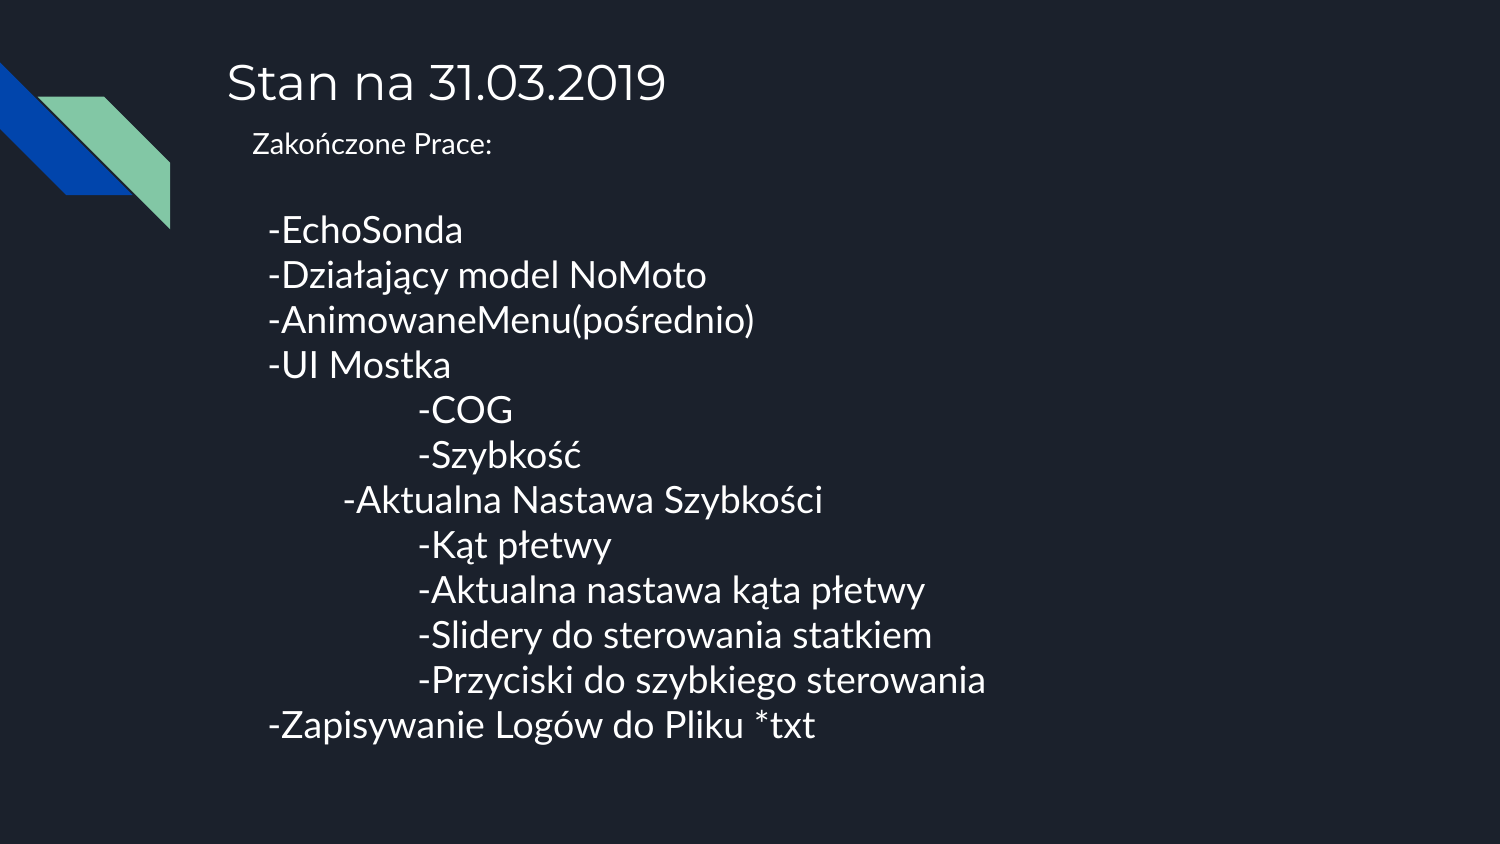

# Stan na 31.03.2019
Zakończone Prace:
-EchoSonda
-Działający model NoMoto
-AnimowaneMenu(pośrednio)
-UI Mostka
	-COG
	-Szybkość
-Aktualna Nastawa Szybkości
	-Kąt płetwy
	-Aktualna nastawa kąta płetwy
	-Slidery do sterowania statkiem
	-Przyciski do szybkiego sterowania
-Zapisywanie Logów do Pliku *txt